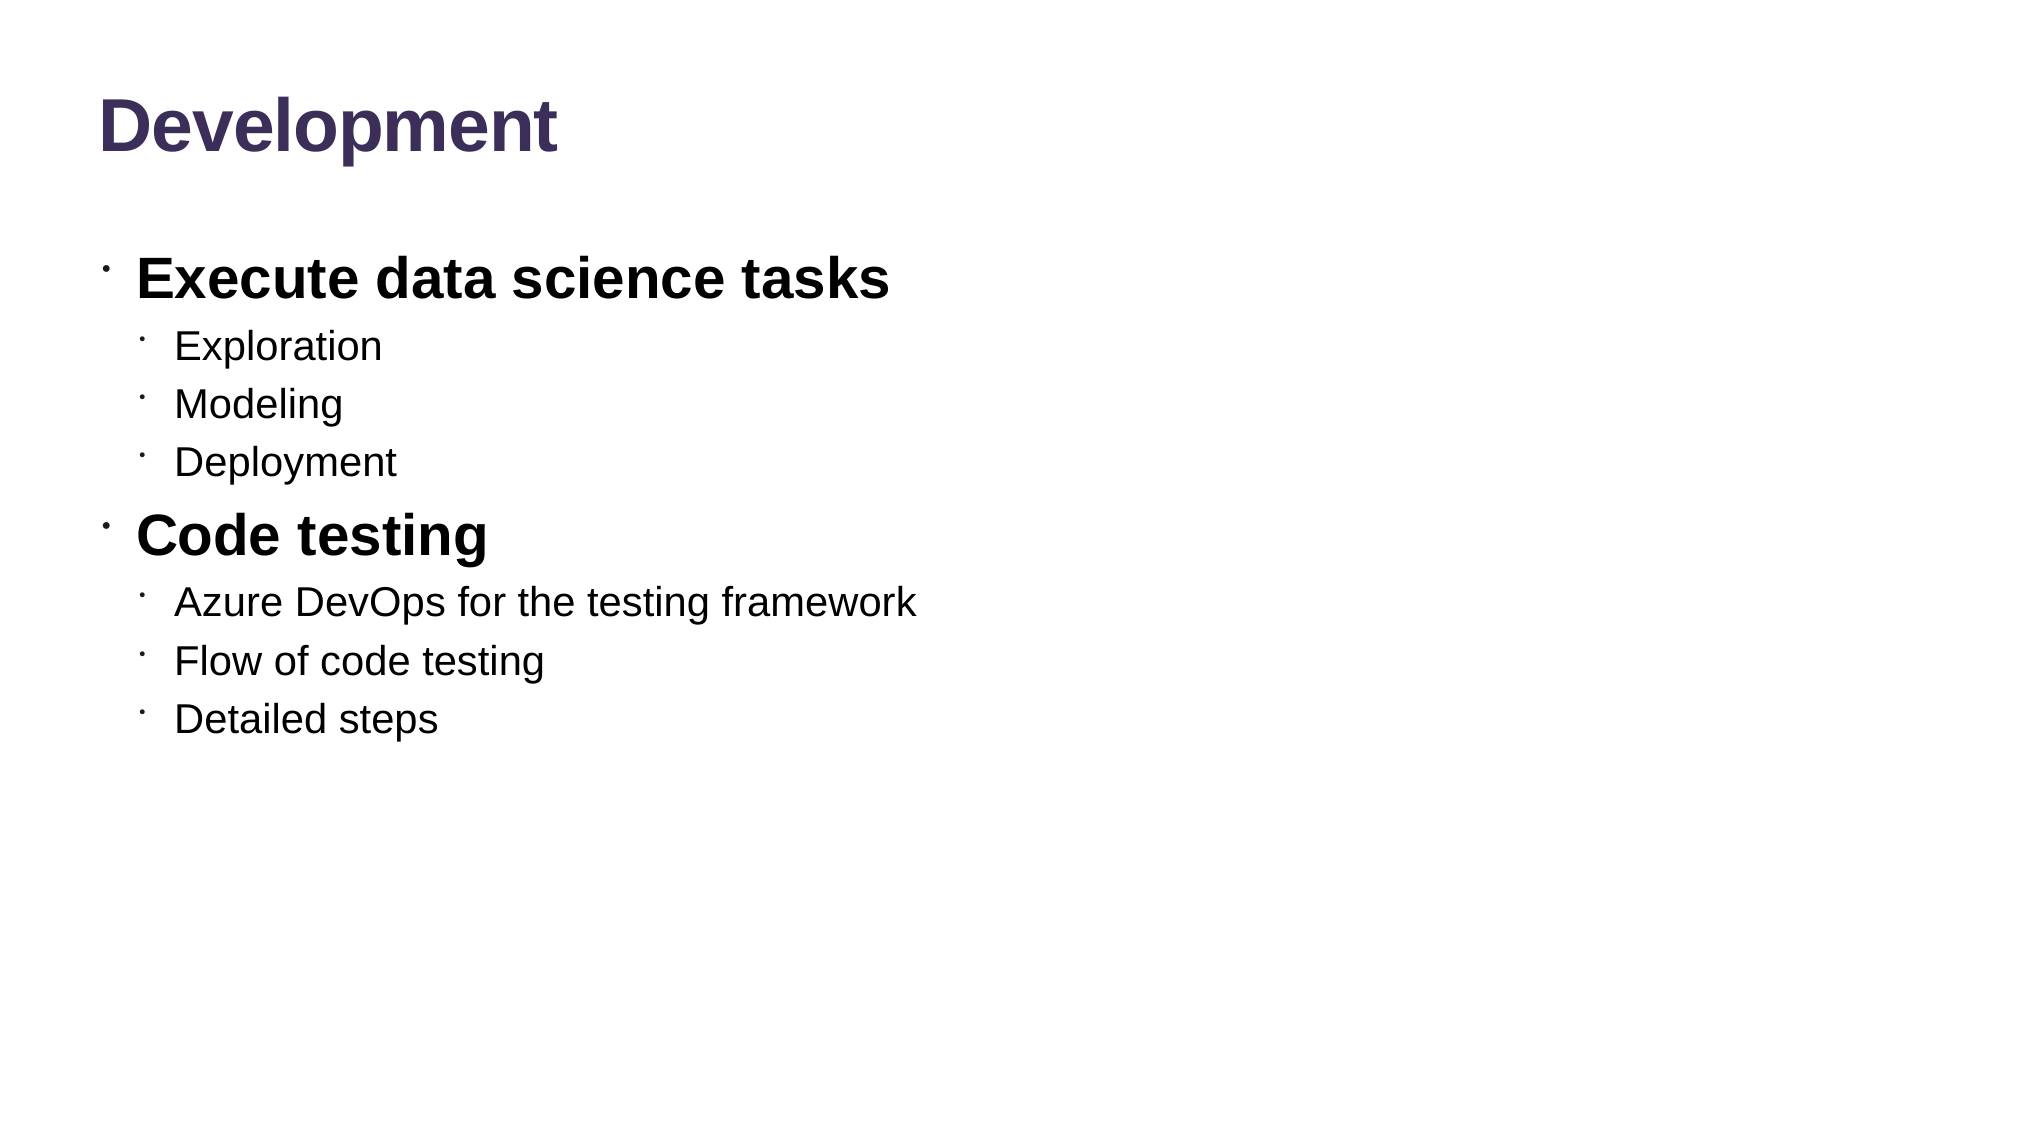

# Development
Execute data science tasks
Exploration
Modeling
Deployment
Code testing
Azure DevOps for the testing framework
Flow of code testing
Detailed steps